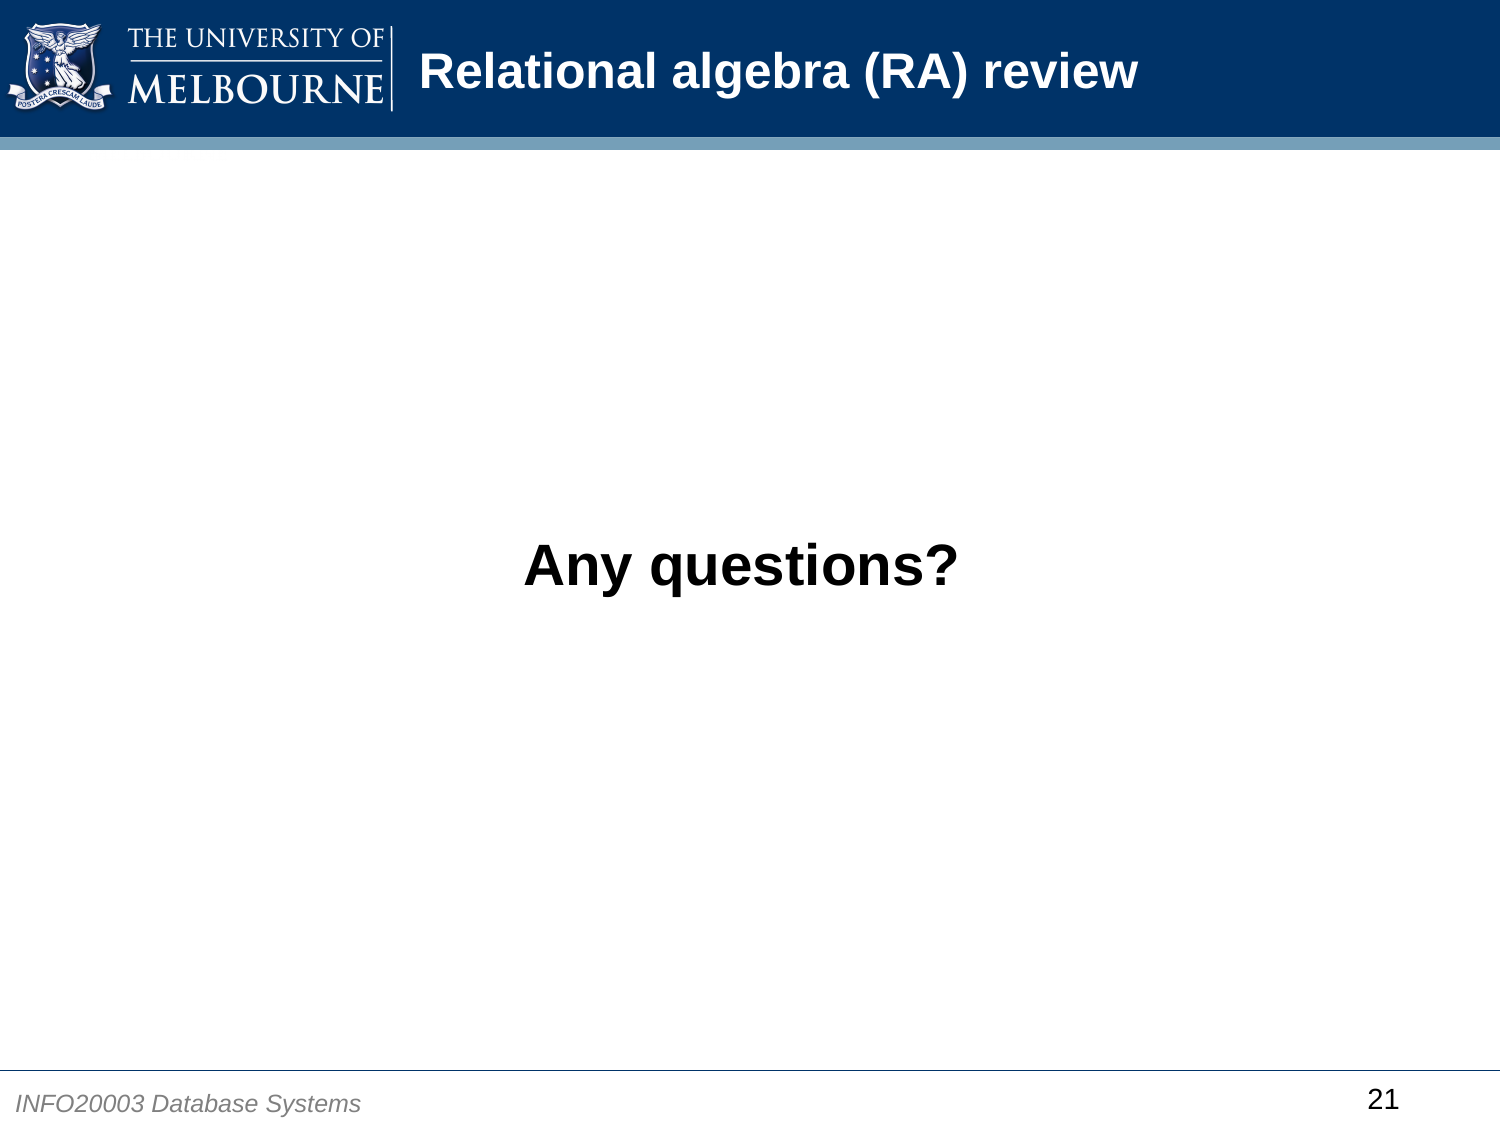

# Relational algebra (RA) review
Any questions?